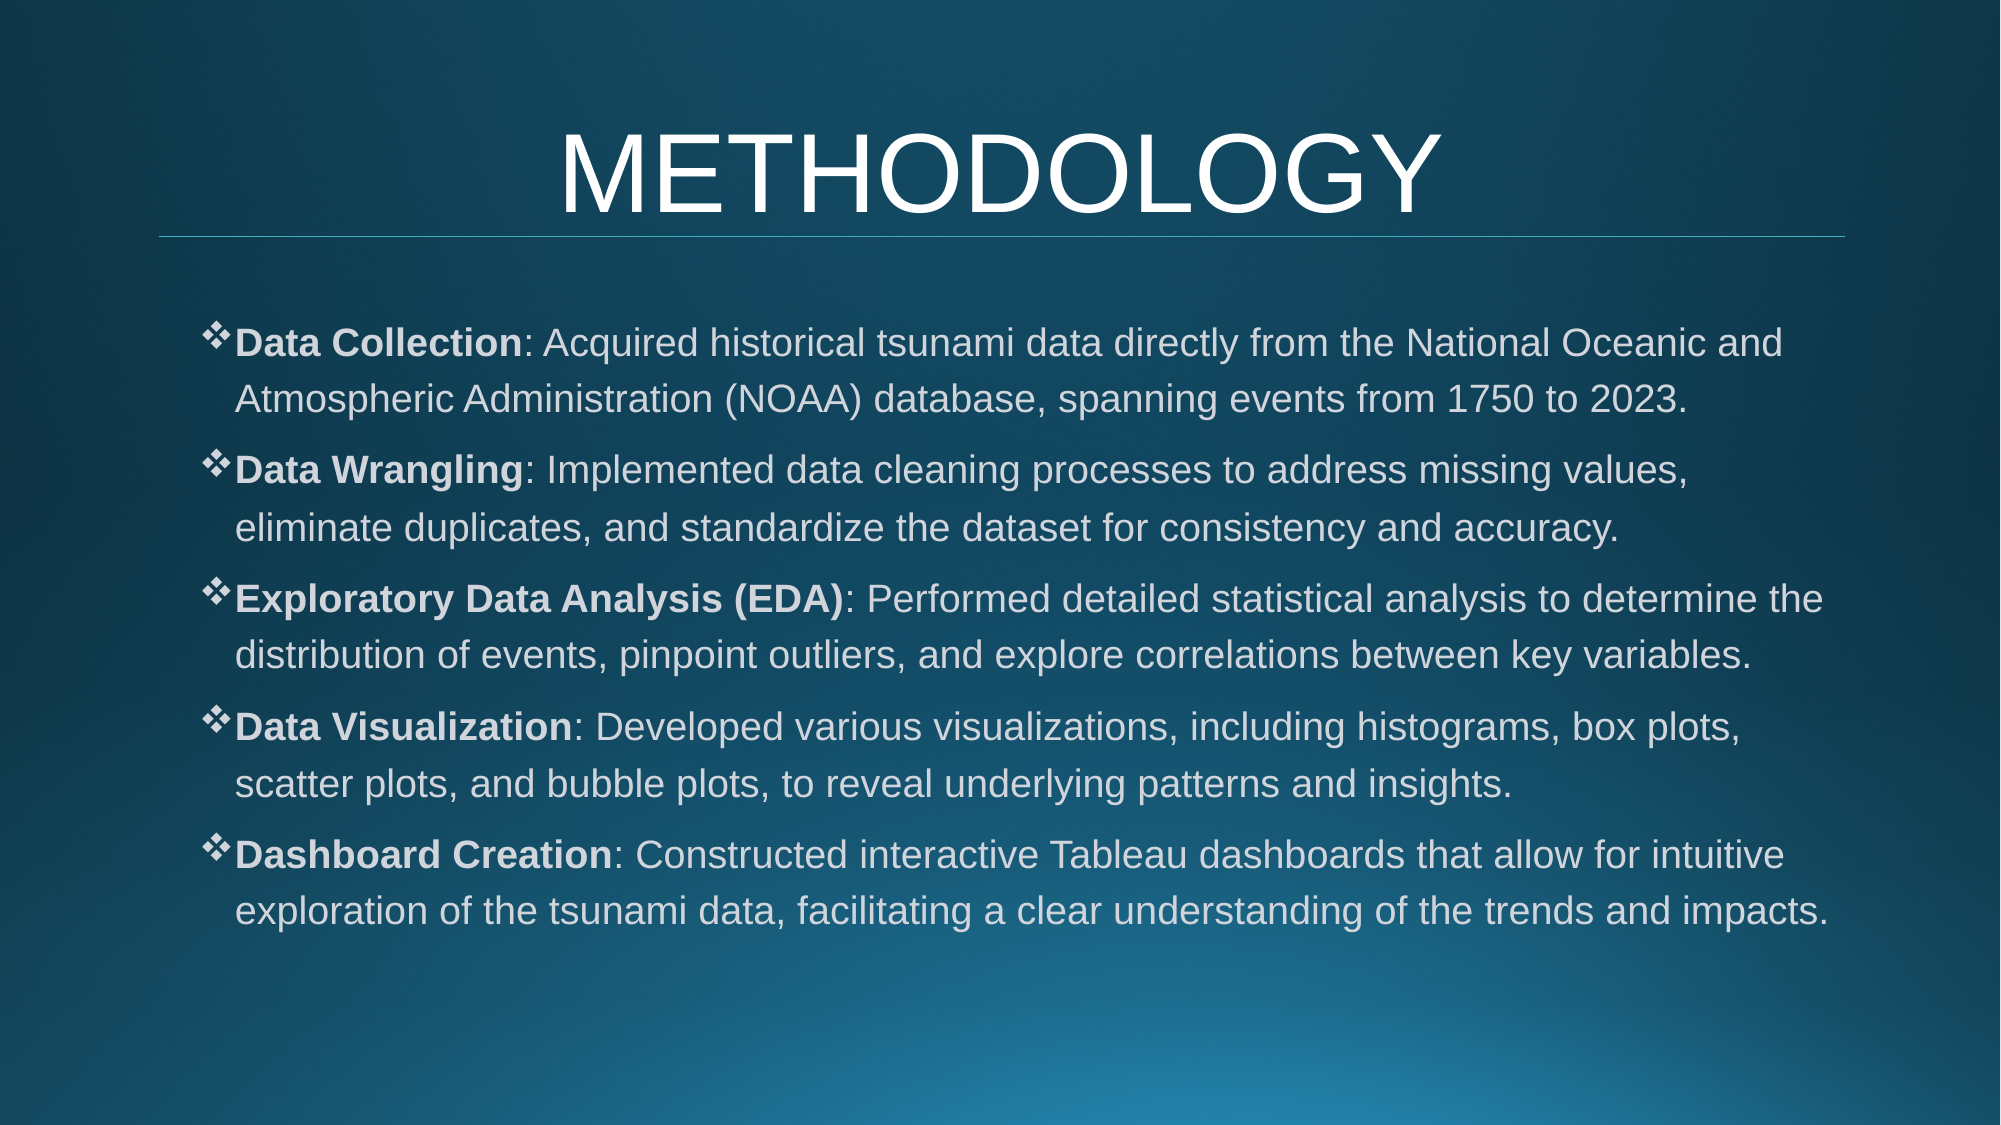

# METHODOLOGY
Data Collection: Acquired historical tsunami data directly from the National Oceanic and Atmospheric Administration (NOAA) database, spanning events from 1750 to 2023.
Data Wrangling: Implemented data cleaning processes to address missing values, eliminate duplicates, and standardize the dataset for consistency and accuracy.
Exploratory Data Analysis (EDA): Performed detailed statistical analysis to determine the distribution of events, pinpoint outliers, and explore correlations between key variables.
Data Visualization: Developed various visualizations, including histograms, box plots, scatter plots, and bubble plots, to reveal underlying patterns and insights.
Dashboard Creation: Constructed interactive Tableau dashboards that allow for intuitive exploration of the tsunami data, facilitating a clear understanding of the trends and impacts.